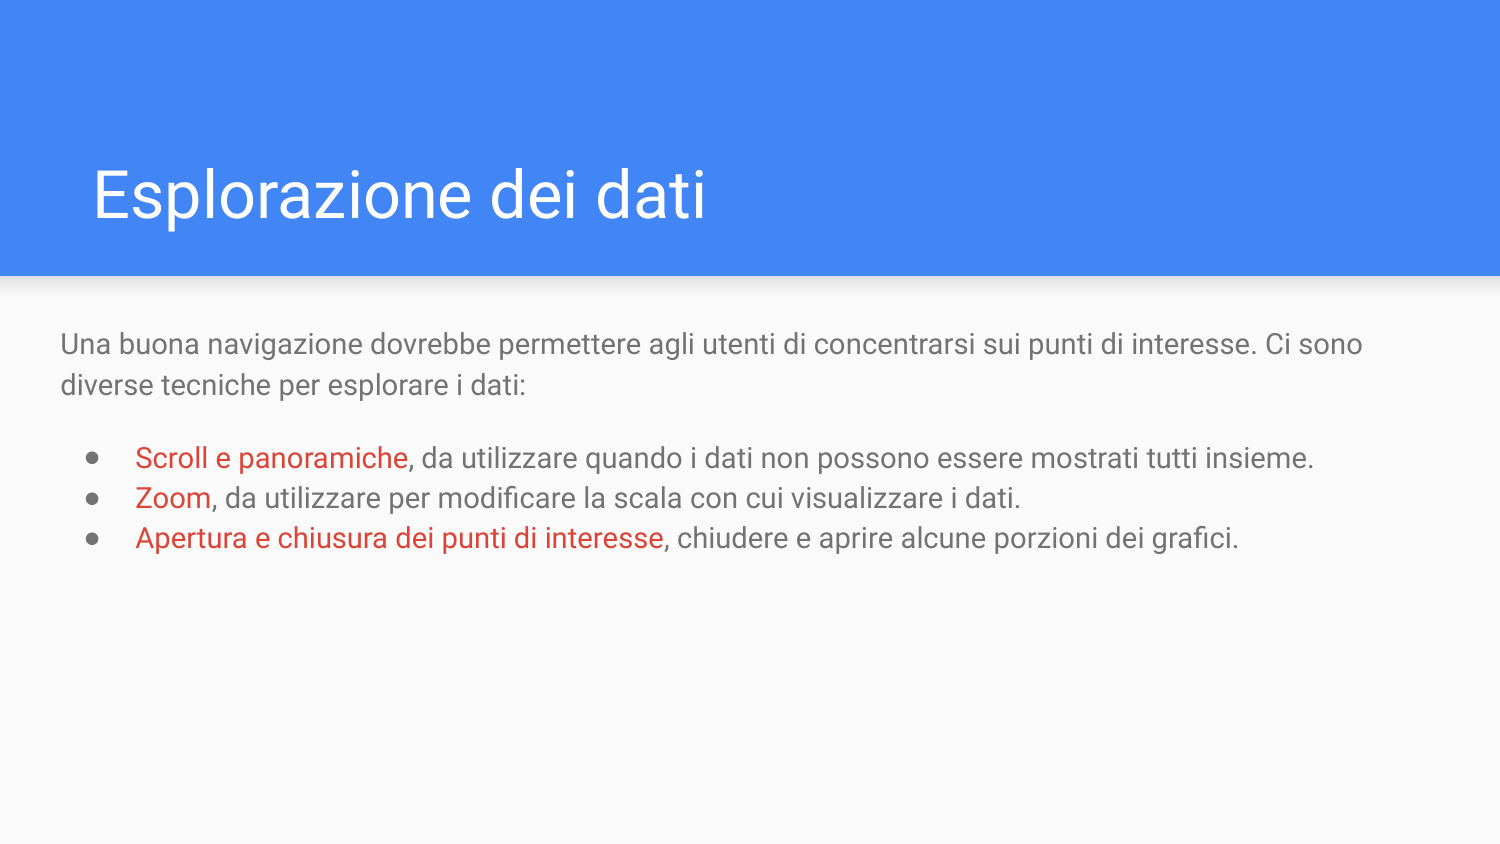

# Esplorazione dei dati
Una buona navigazione dovrebbe permettere agli utenti di concentrarsi sui punti di interesse. Ci sono diverse tecniche per esplorare i dati:
Scroll e panoramiche, da utilizzare quando i dati non possono essere mostrati tutti insieme.
Zoom, da utilizzare per modificare la scala con cui visualizzare i dati.
Apertura e chiusura dei punti di interesse, chiudere e aprire alcune porzioni dei grafici.